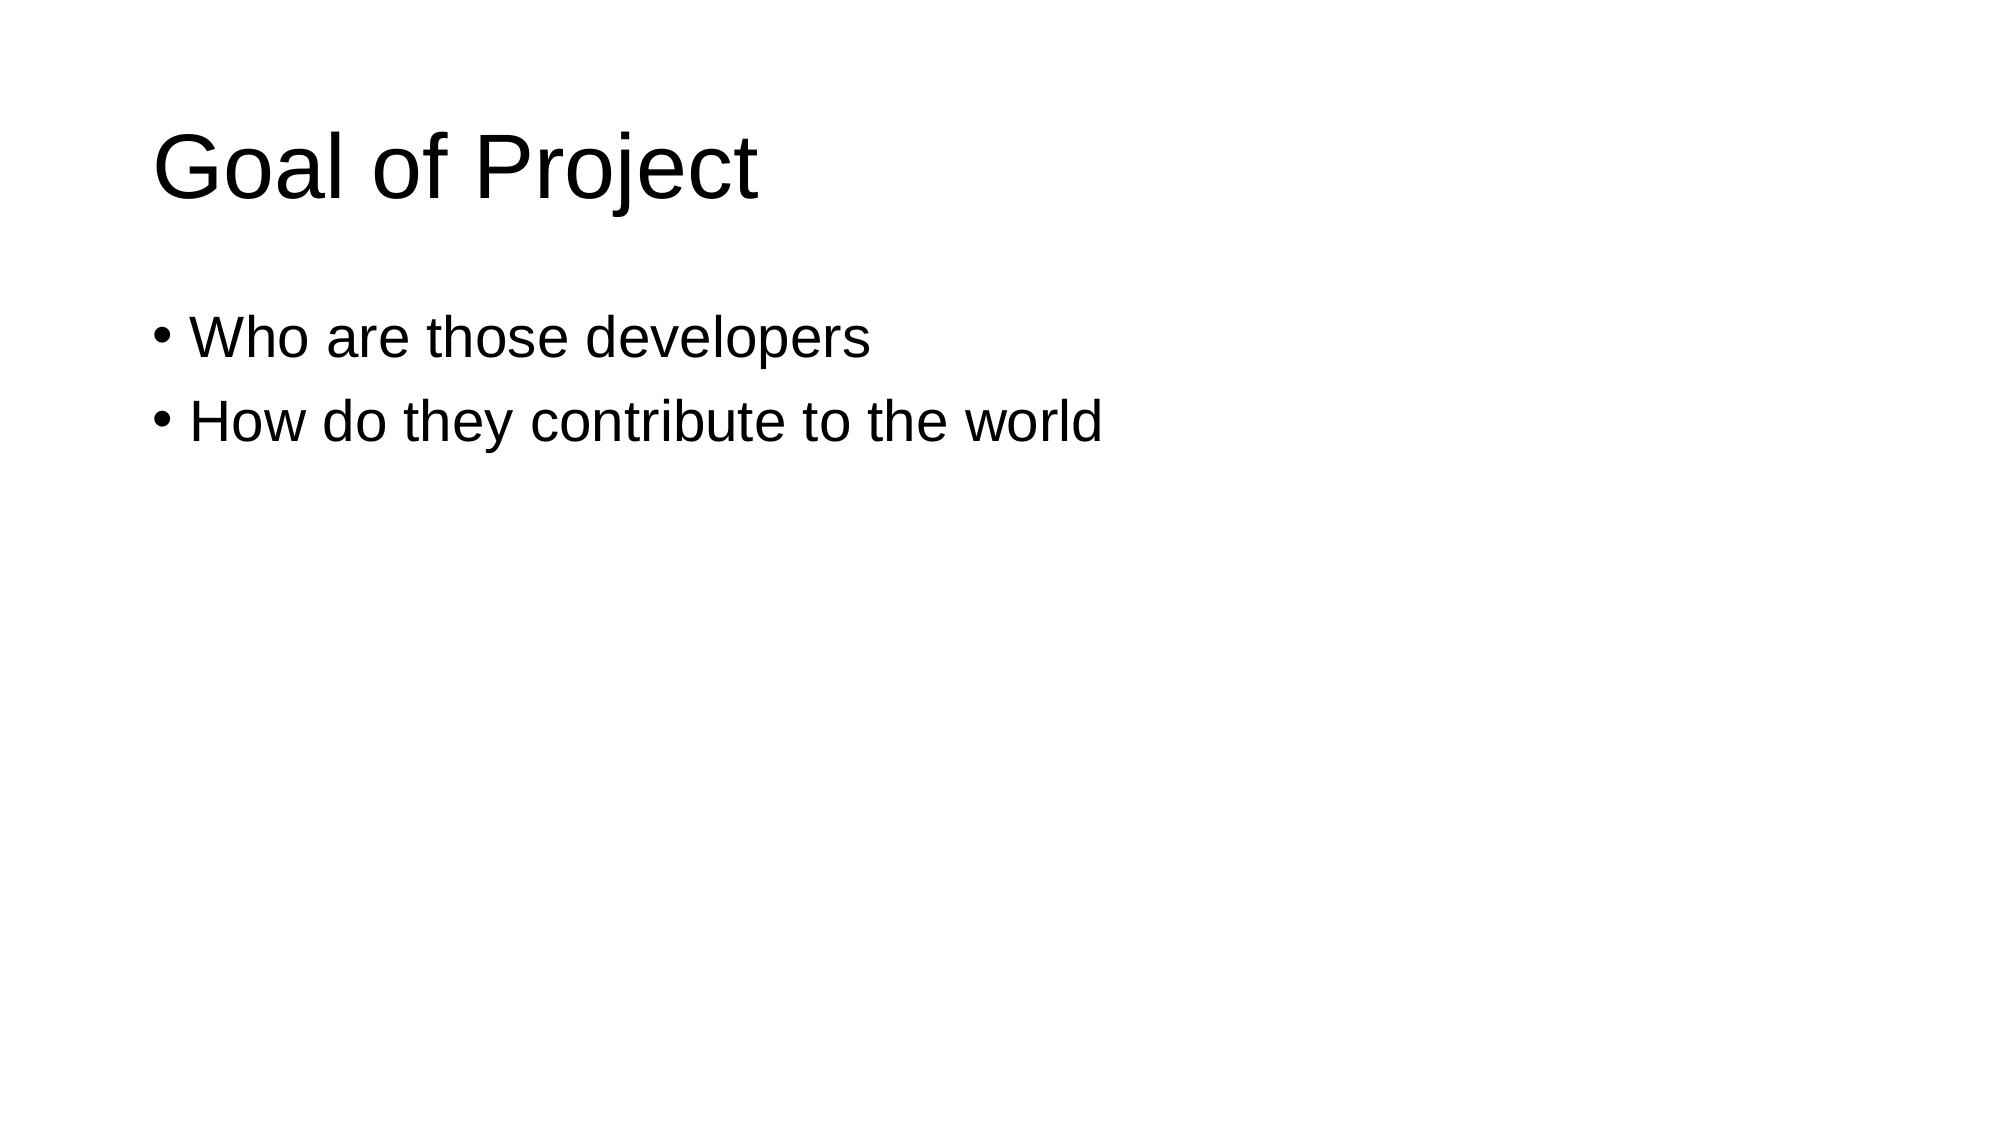

# Goal of Project
Who are those developers
How do they contribute to the world